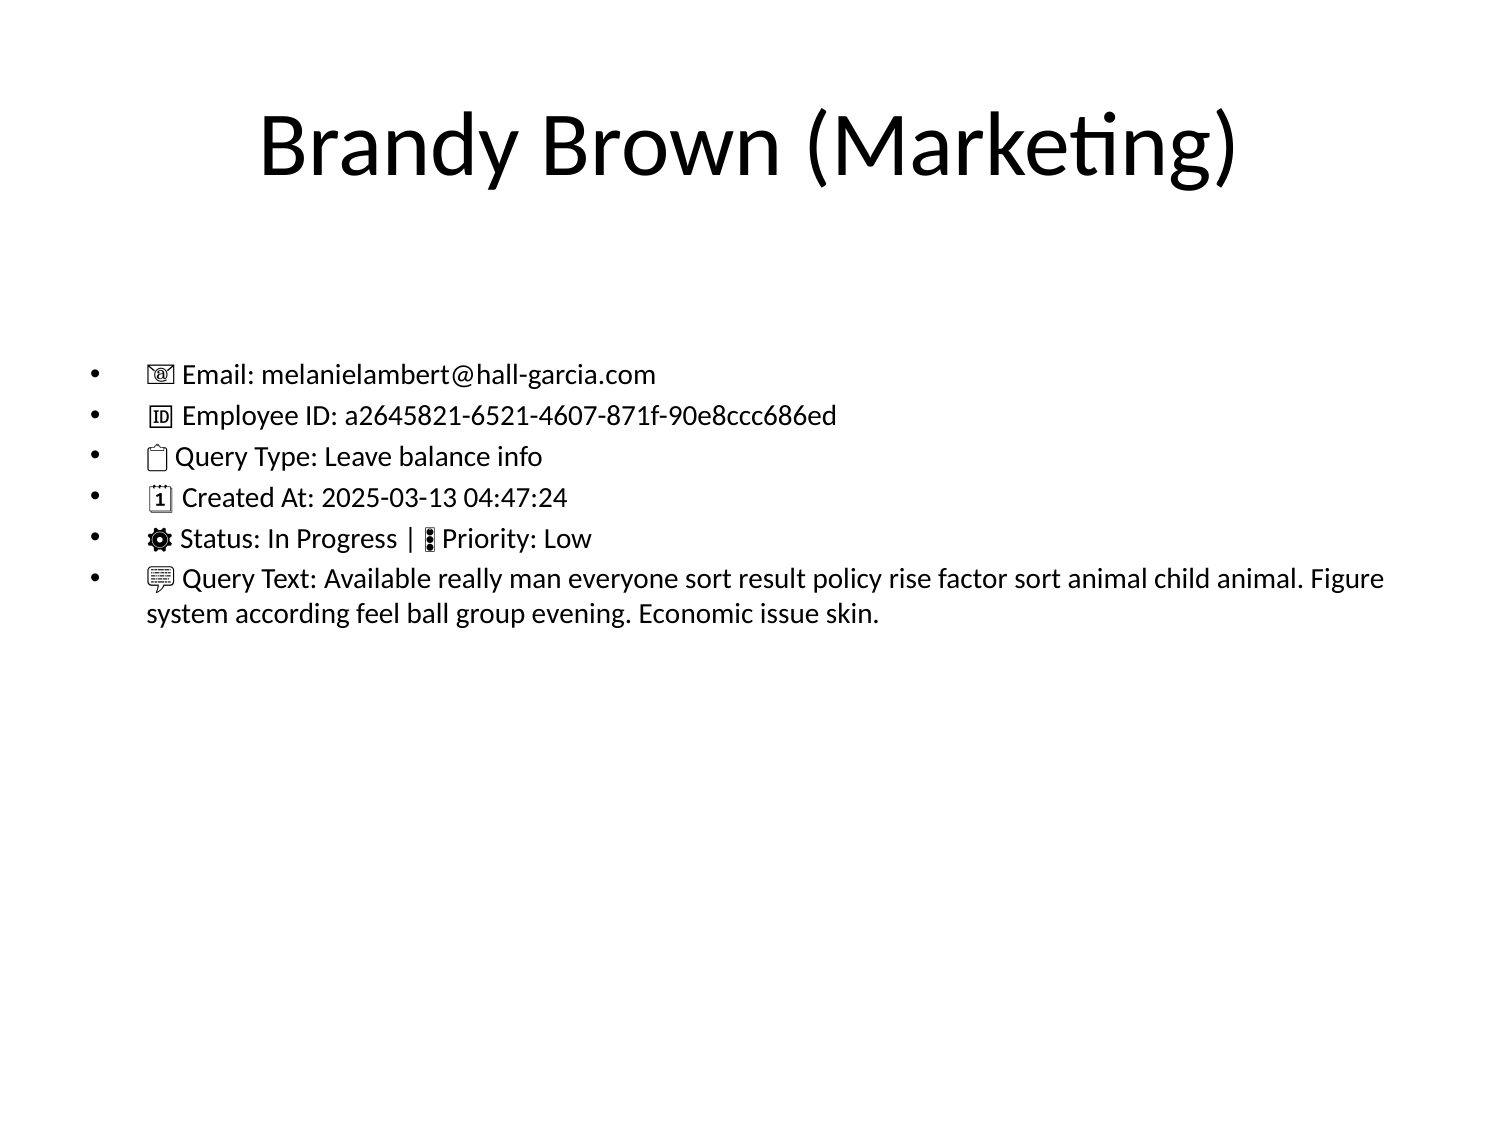

# Brandy Brown (Marketing)

📧 Email: melanielambert@hall-garcia.com
🆔 Employee ID: a2645821-6521-4607-871f-90e8ccc686ed
📋 Query Type: Leave balance info
🗓 Created At: 2025-03-13 04:47:24
⚙ Status: In Progress | 🚦 Priority: Low
💬 Query Text: Available really man everyone sort result policy rise factor sort animal child animal. Figure system according feel ball group evening. Economic issue skin.